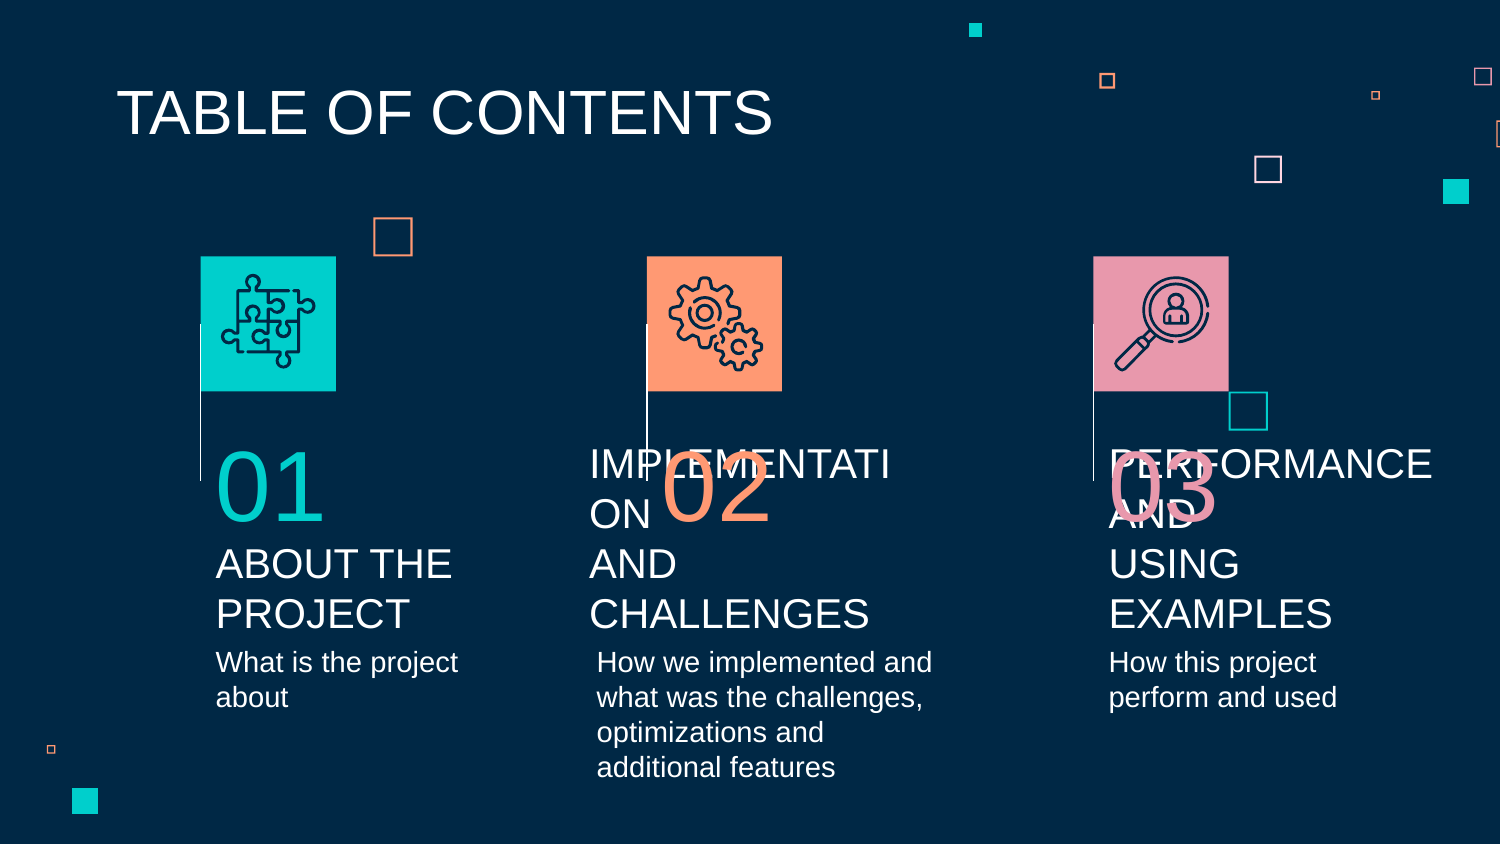

TABLE OF CONTENTS

01
02
03
# ABOUT THE PROJECT
IMPLEMENTATION
AND CHALLENGES
PERFORMANCE AND
USING EXAMPLES
How this project perform and used
What is the project about
How we implemented and what was the challenges, optimizations and additional features